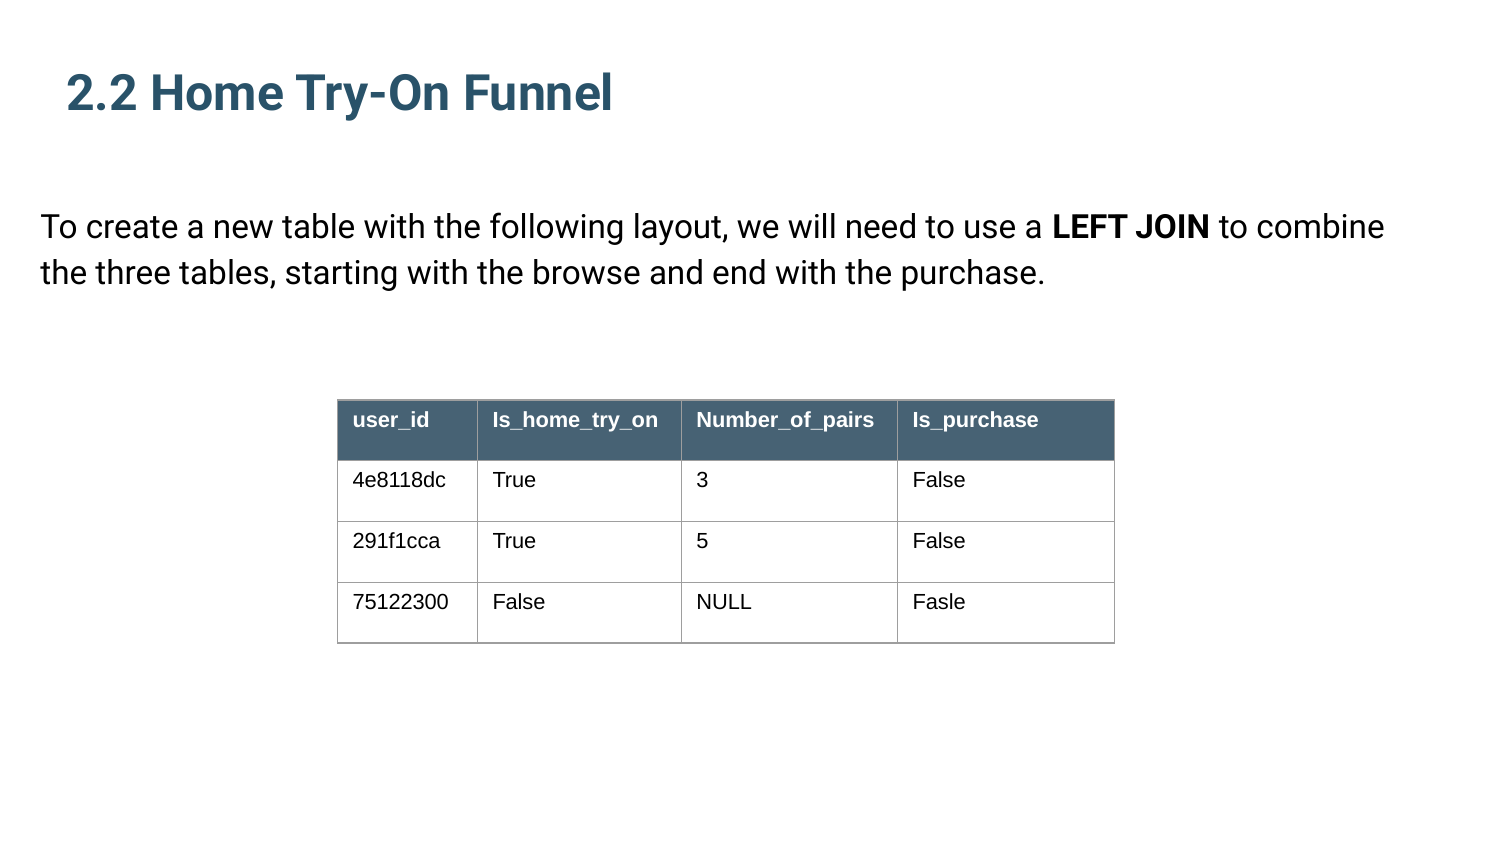

2.2 Home Try-On Funnel
To create a new table with the following layout, we will need to use a LEFT JOIN to combine the three tables, starting with the browse and end with the purchase.

| user\_id | Is\_home\_try\_on | Number\_of\_pairs | Is\_purchase |
| --- | --- | --- | --- |
| 4e8118dc | True | 3 | False |
| 291f1cca | True | 5 | False |
| 75122300 | False | NULL | Fasle |